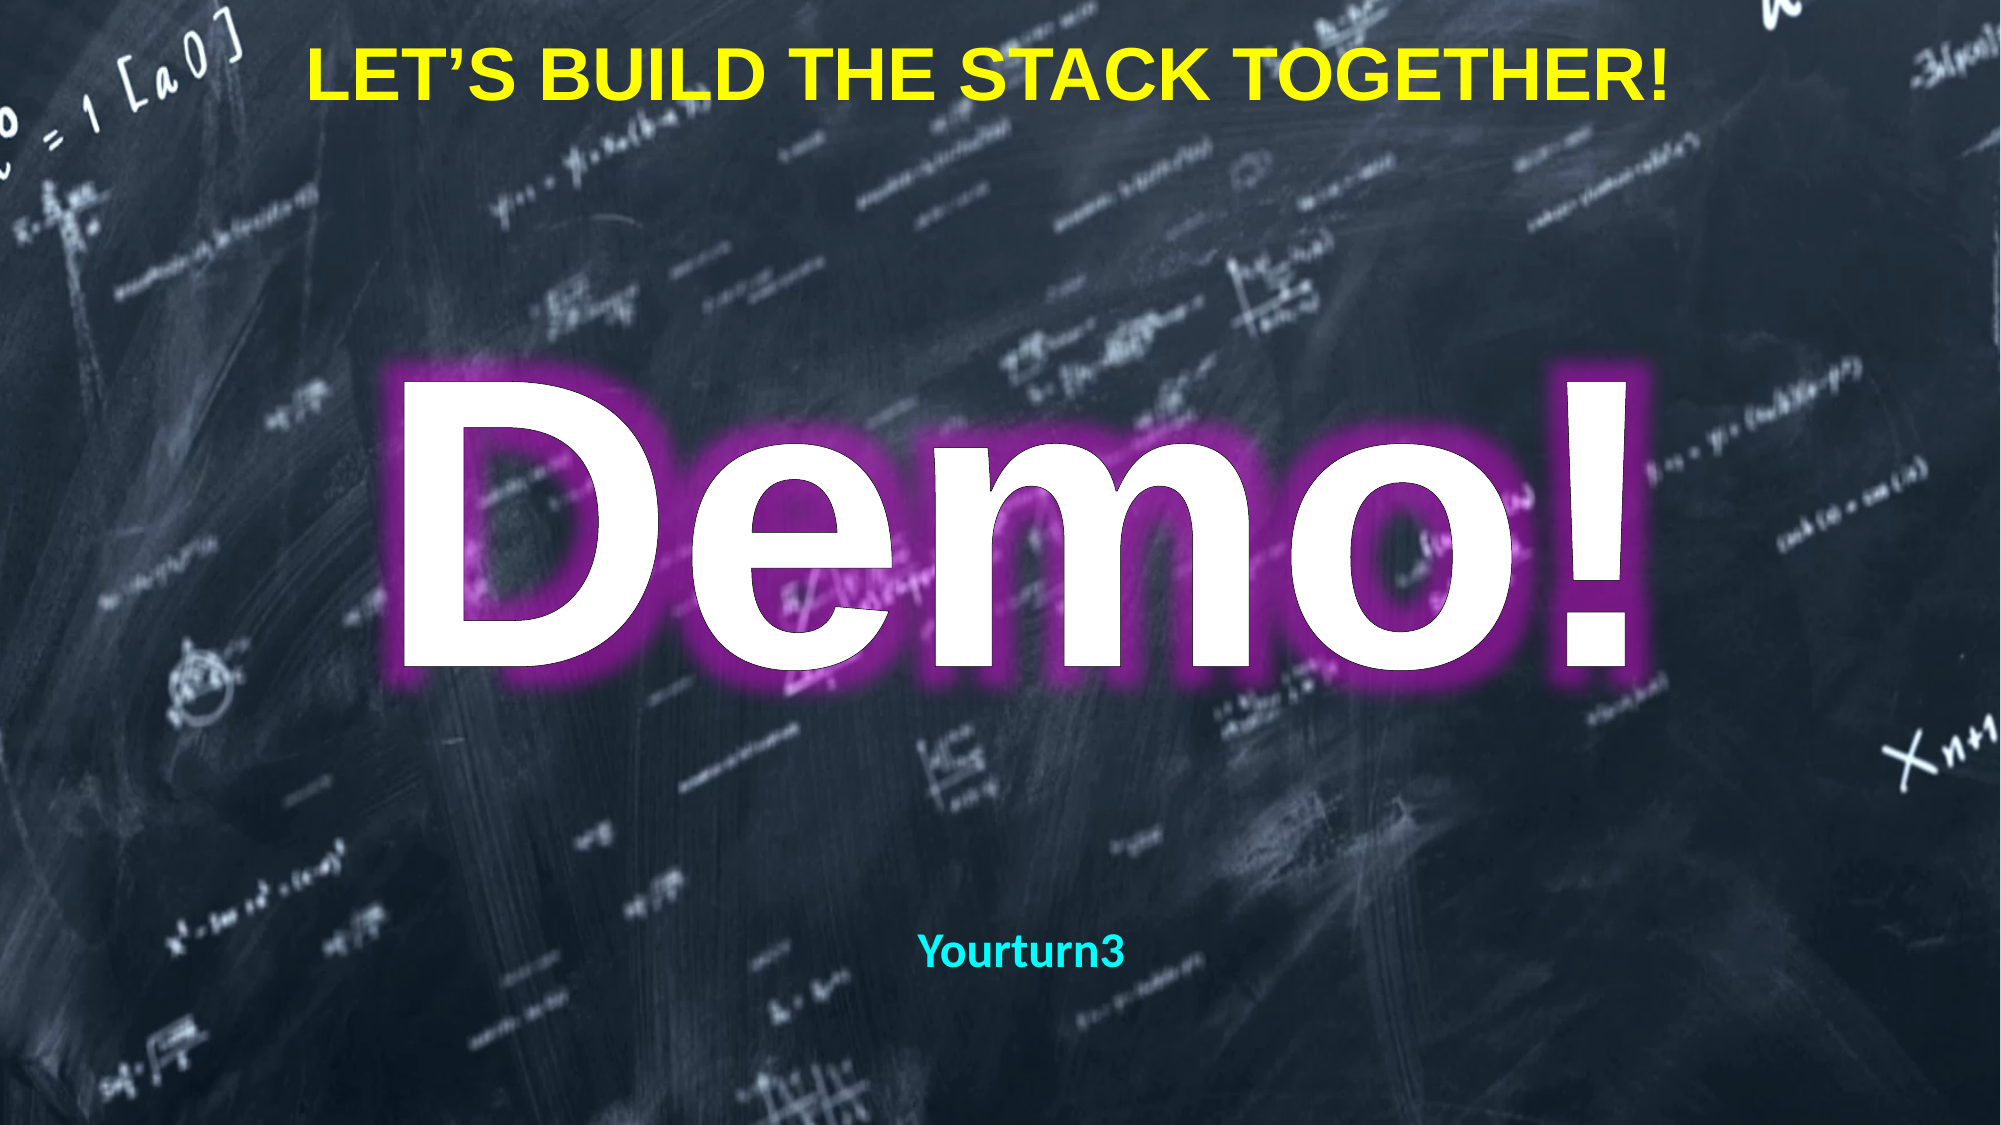

# Let’s build the stack together!
Yourturn3